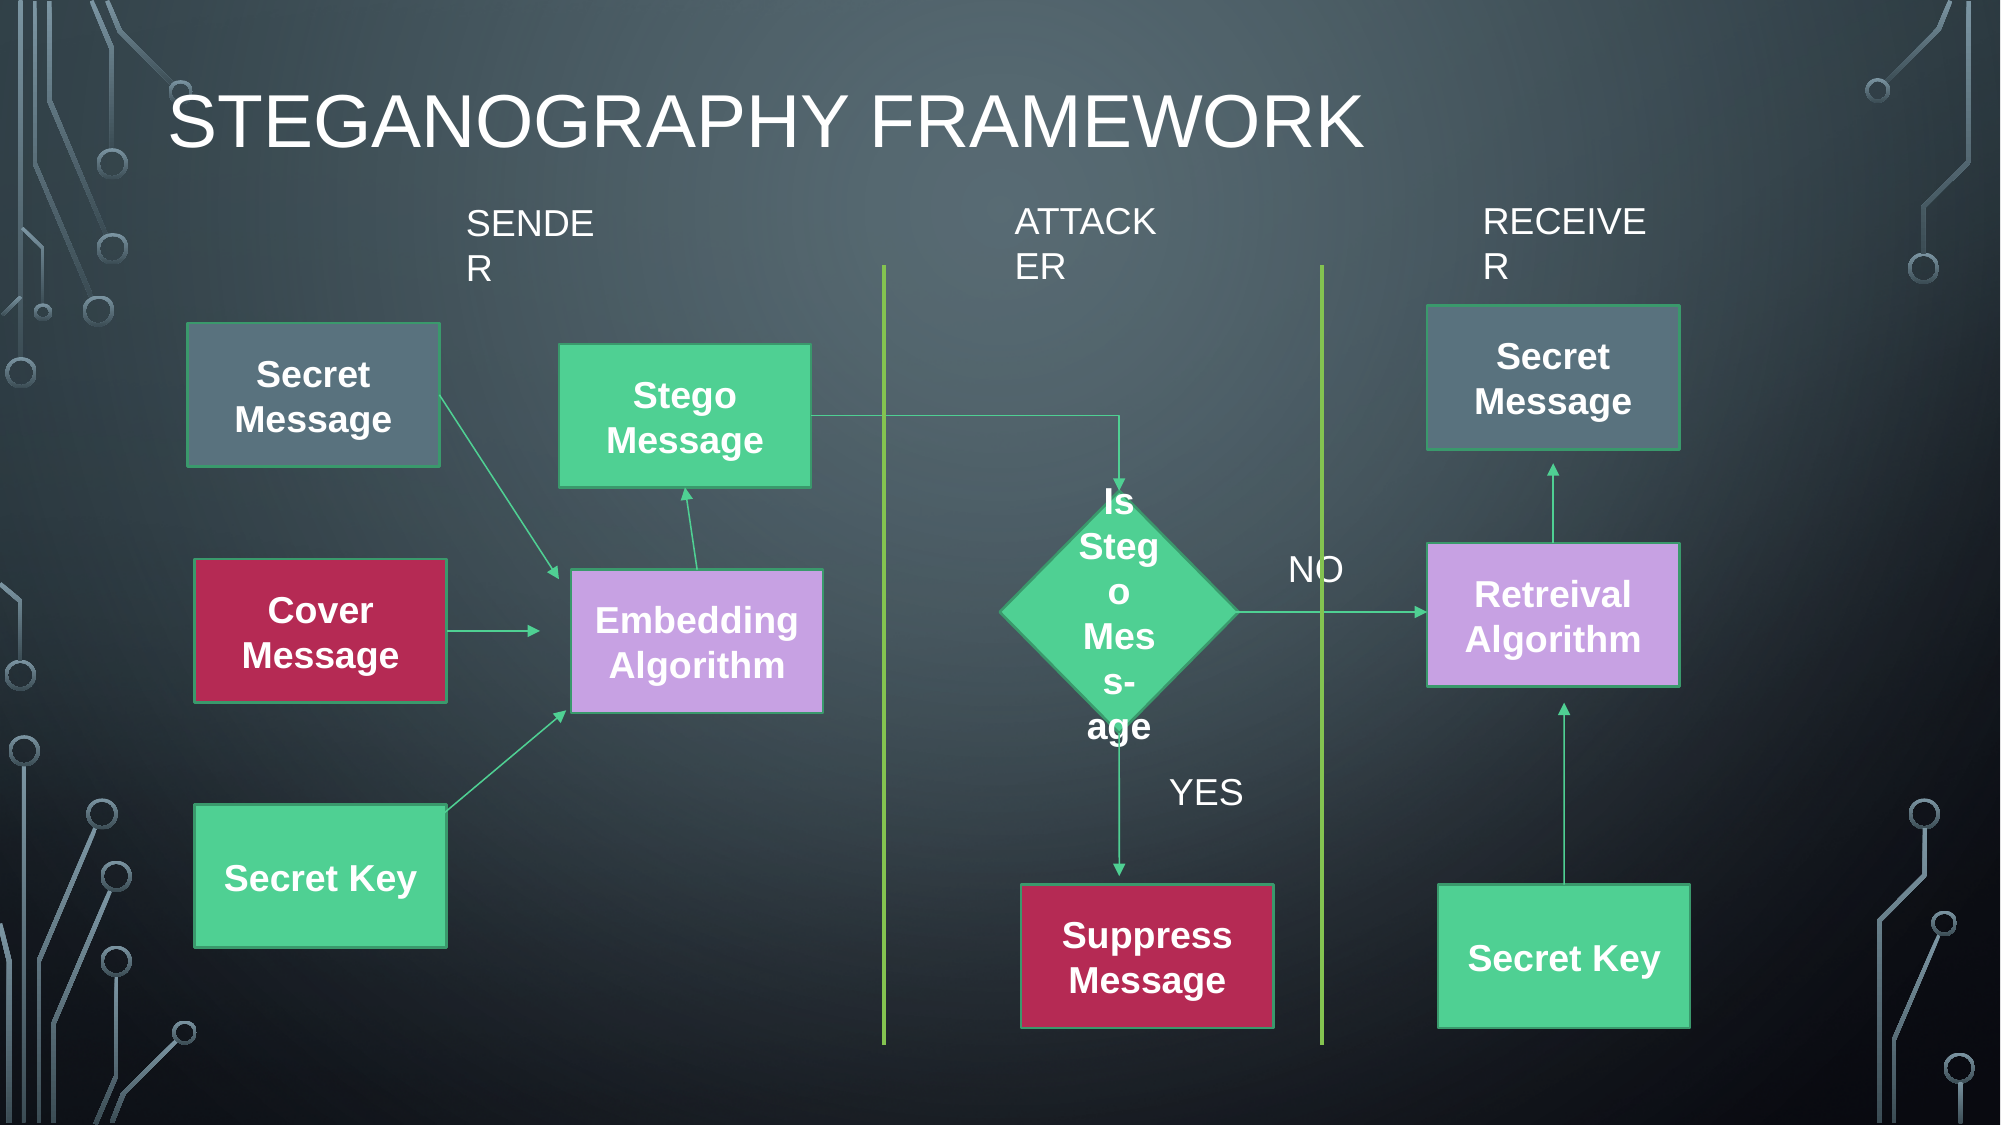

# Steganography framework
ATTACKER
RECEIVER
SENDER
Secret Message
Secret Message
Stego Message
Is Stego Mess-age
NO
Retreival Algorithm
Cover Message
Embedding Algorithm
YES
Secret Key
Suppress Message
Secret Key